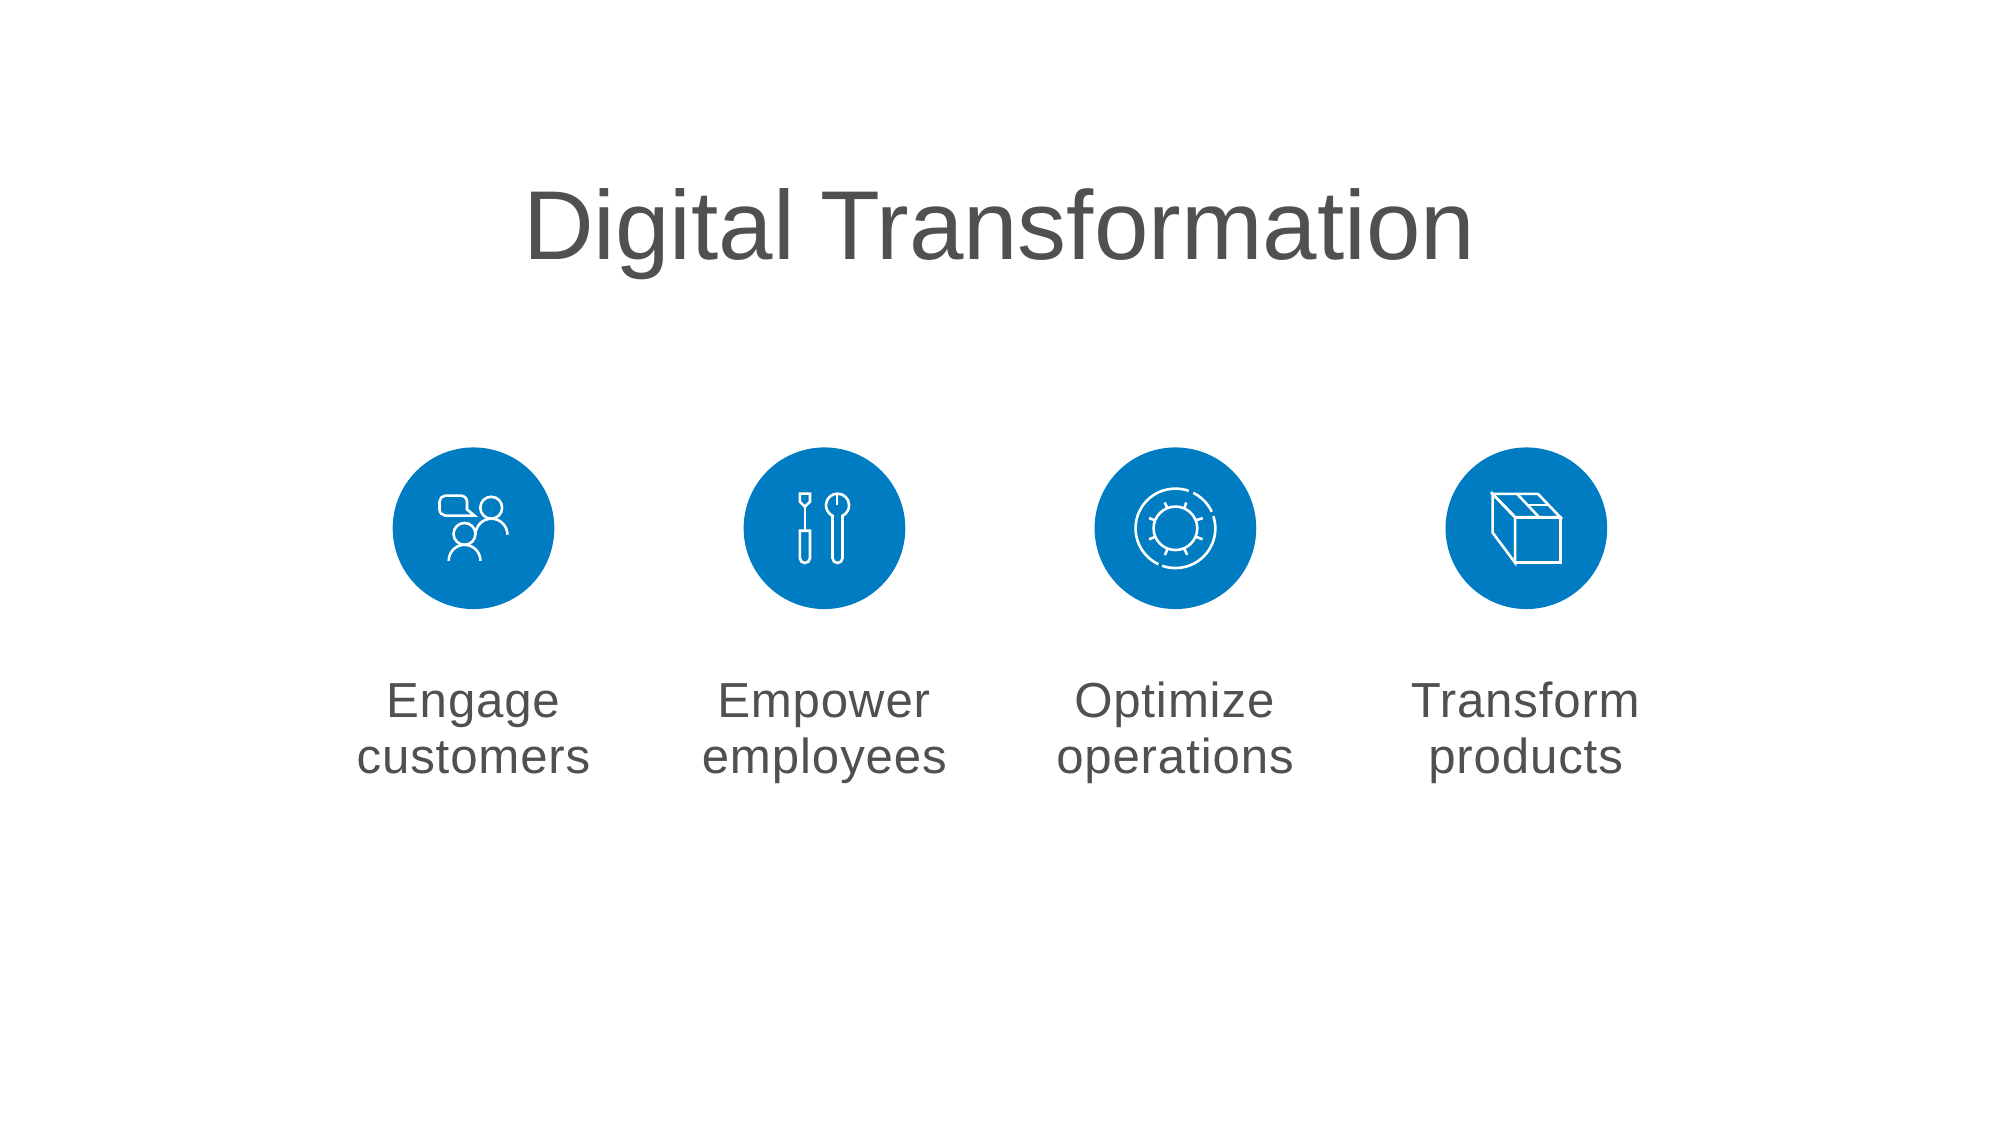

Digital Transformation

Engage customers
Empower employees
Optimize operations
Transform products